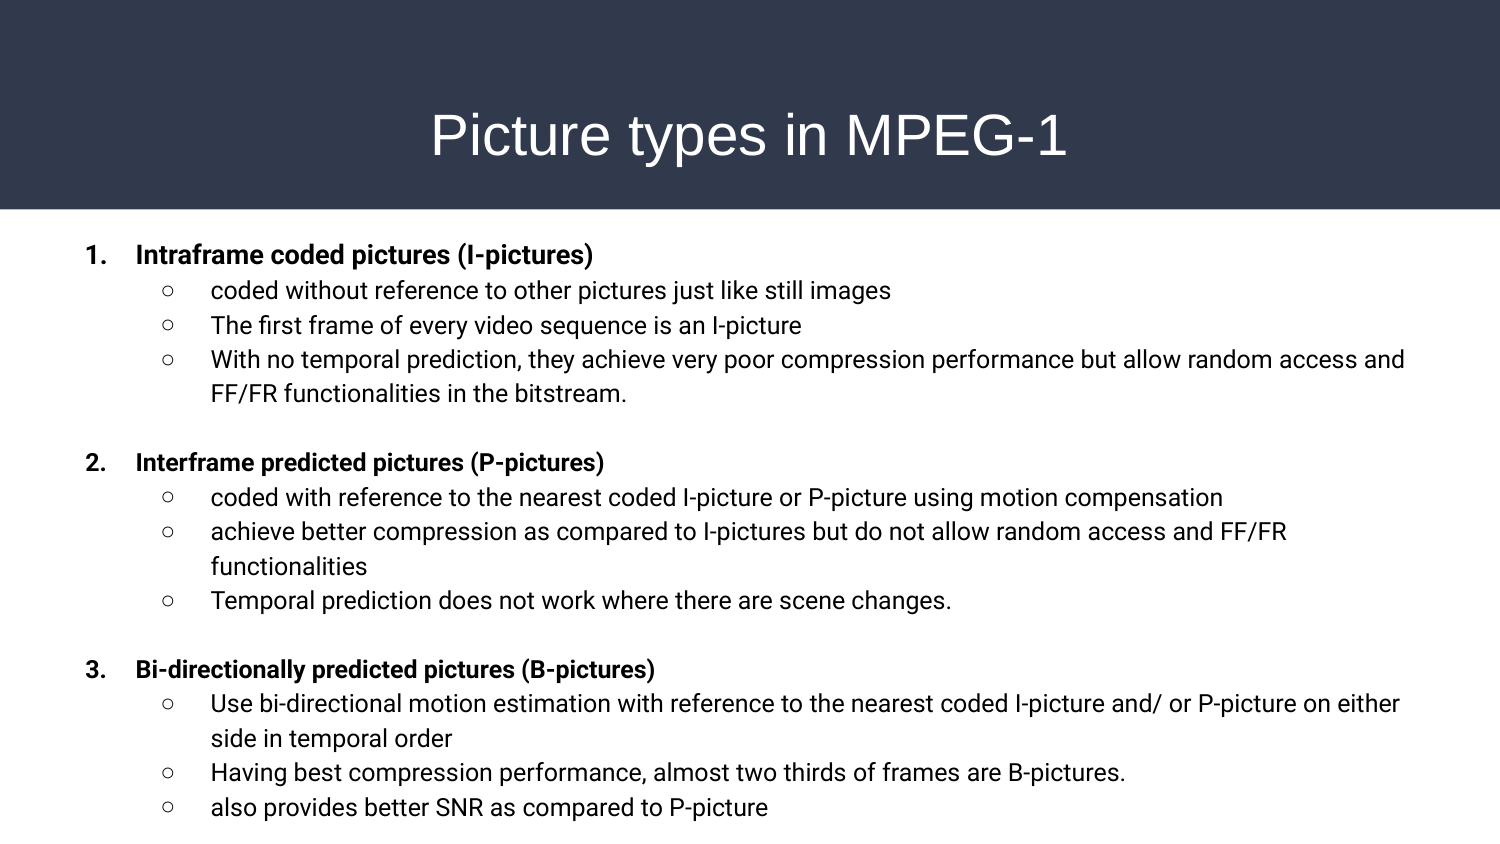

# Picture types in MPEG-1
Intraframe coded pictures (I-pictures)
coded without reference to other pictures just like still images
The first frame of every video sequence is an I-picture
With no temporal prediction, they achieve very poor compression performance but allow random access and FF/FR functionalities in the bitstream.

Interframe predicted pictures (P-pictures)
coded with reference to the nearest coded I-picture or P-picture using motion compensation
achieve better compression as compared to I-pictures but do not allow random access and FF/FR functionalities
Temporal prediction does not work where there are scene changes.

Bi-directionally predicted pictures (B-pictures)
Use bi-directional motion estimation with reference to the nearest coded I-picture and/ or P-picture on either side in temporal order
Having best compression performance, almost two thirds of frames are B-pictures.
also provides better SNR as compared to P-picture